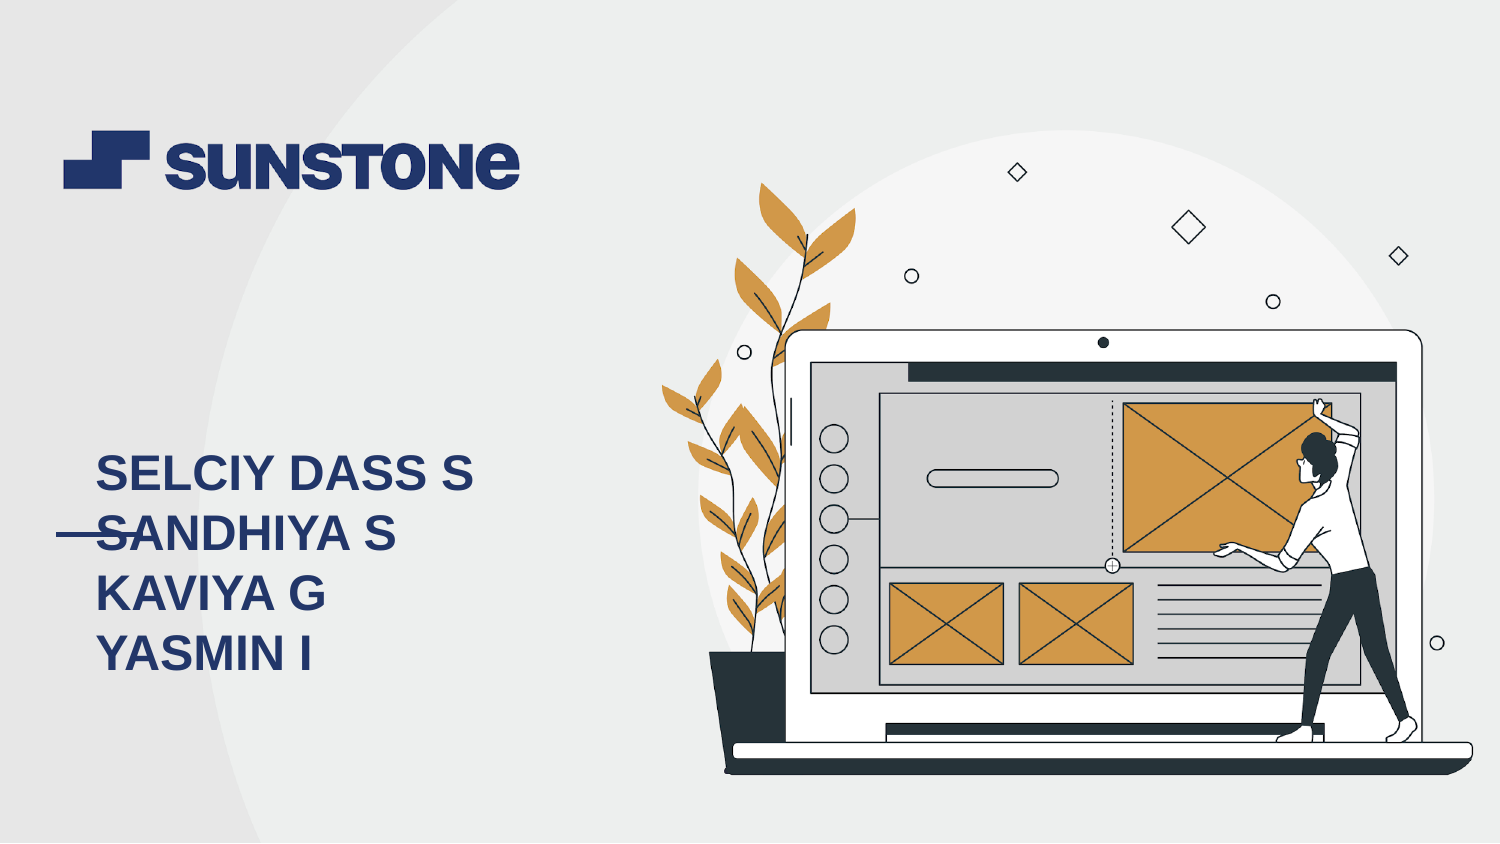

SELCIY DASS S
SANDHIYA S
KAVIYA G
YASMIN I